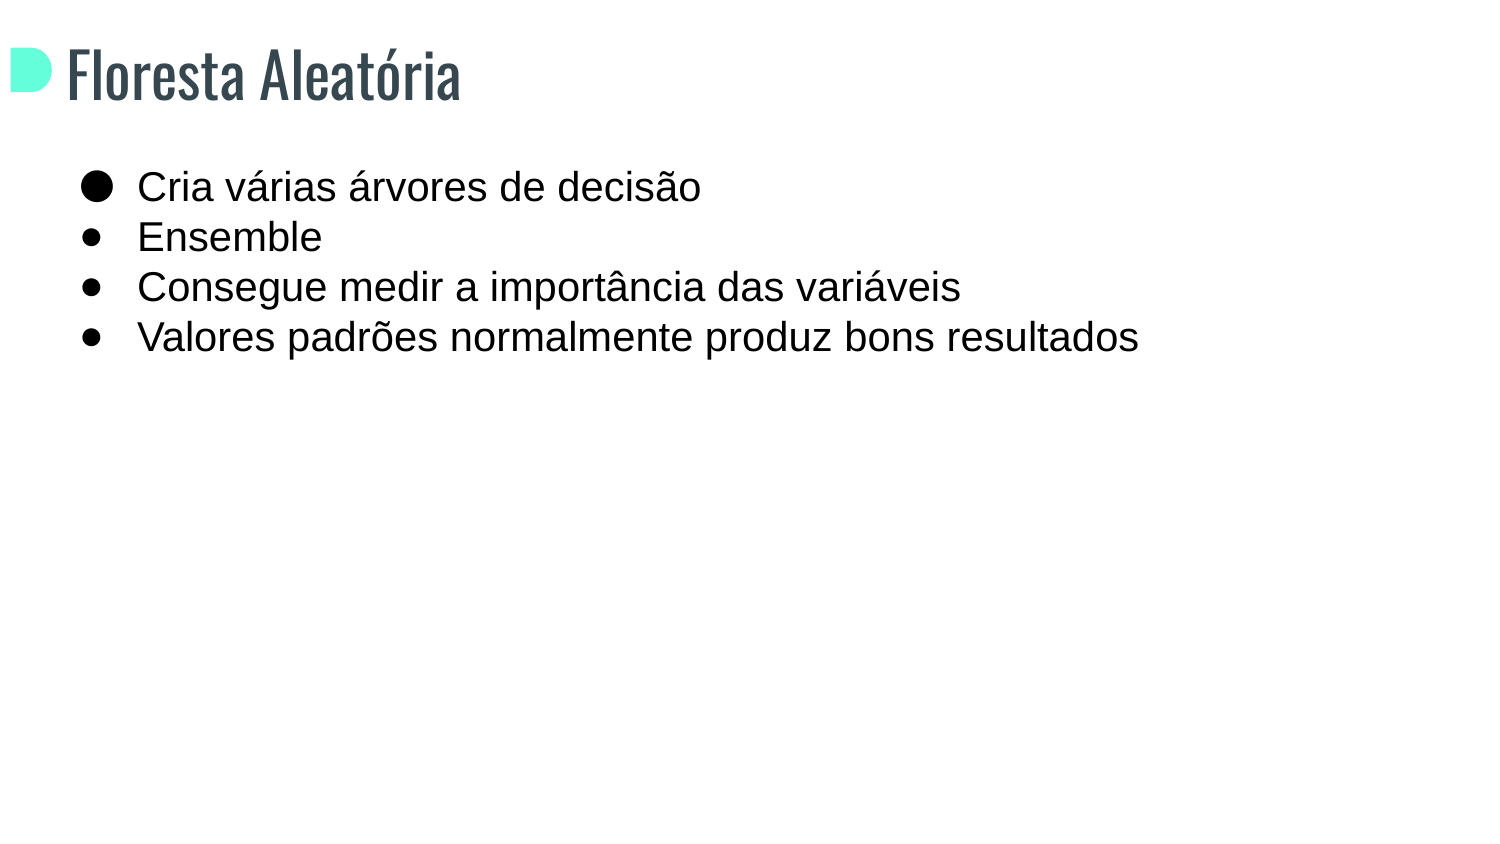

# Floresta Aleatória

Cria várias árvores de decisão
Ensemble
Consegue medir a importância das variáveis
Valores padrões normalmente produz bons resultados